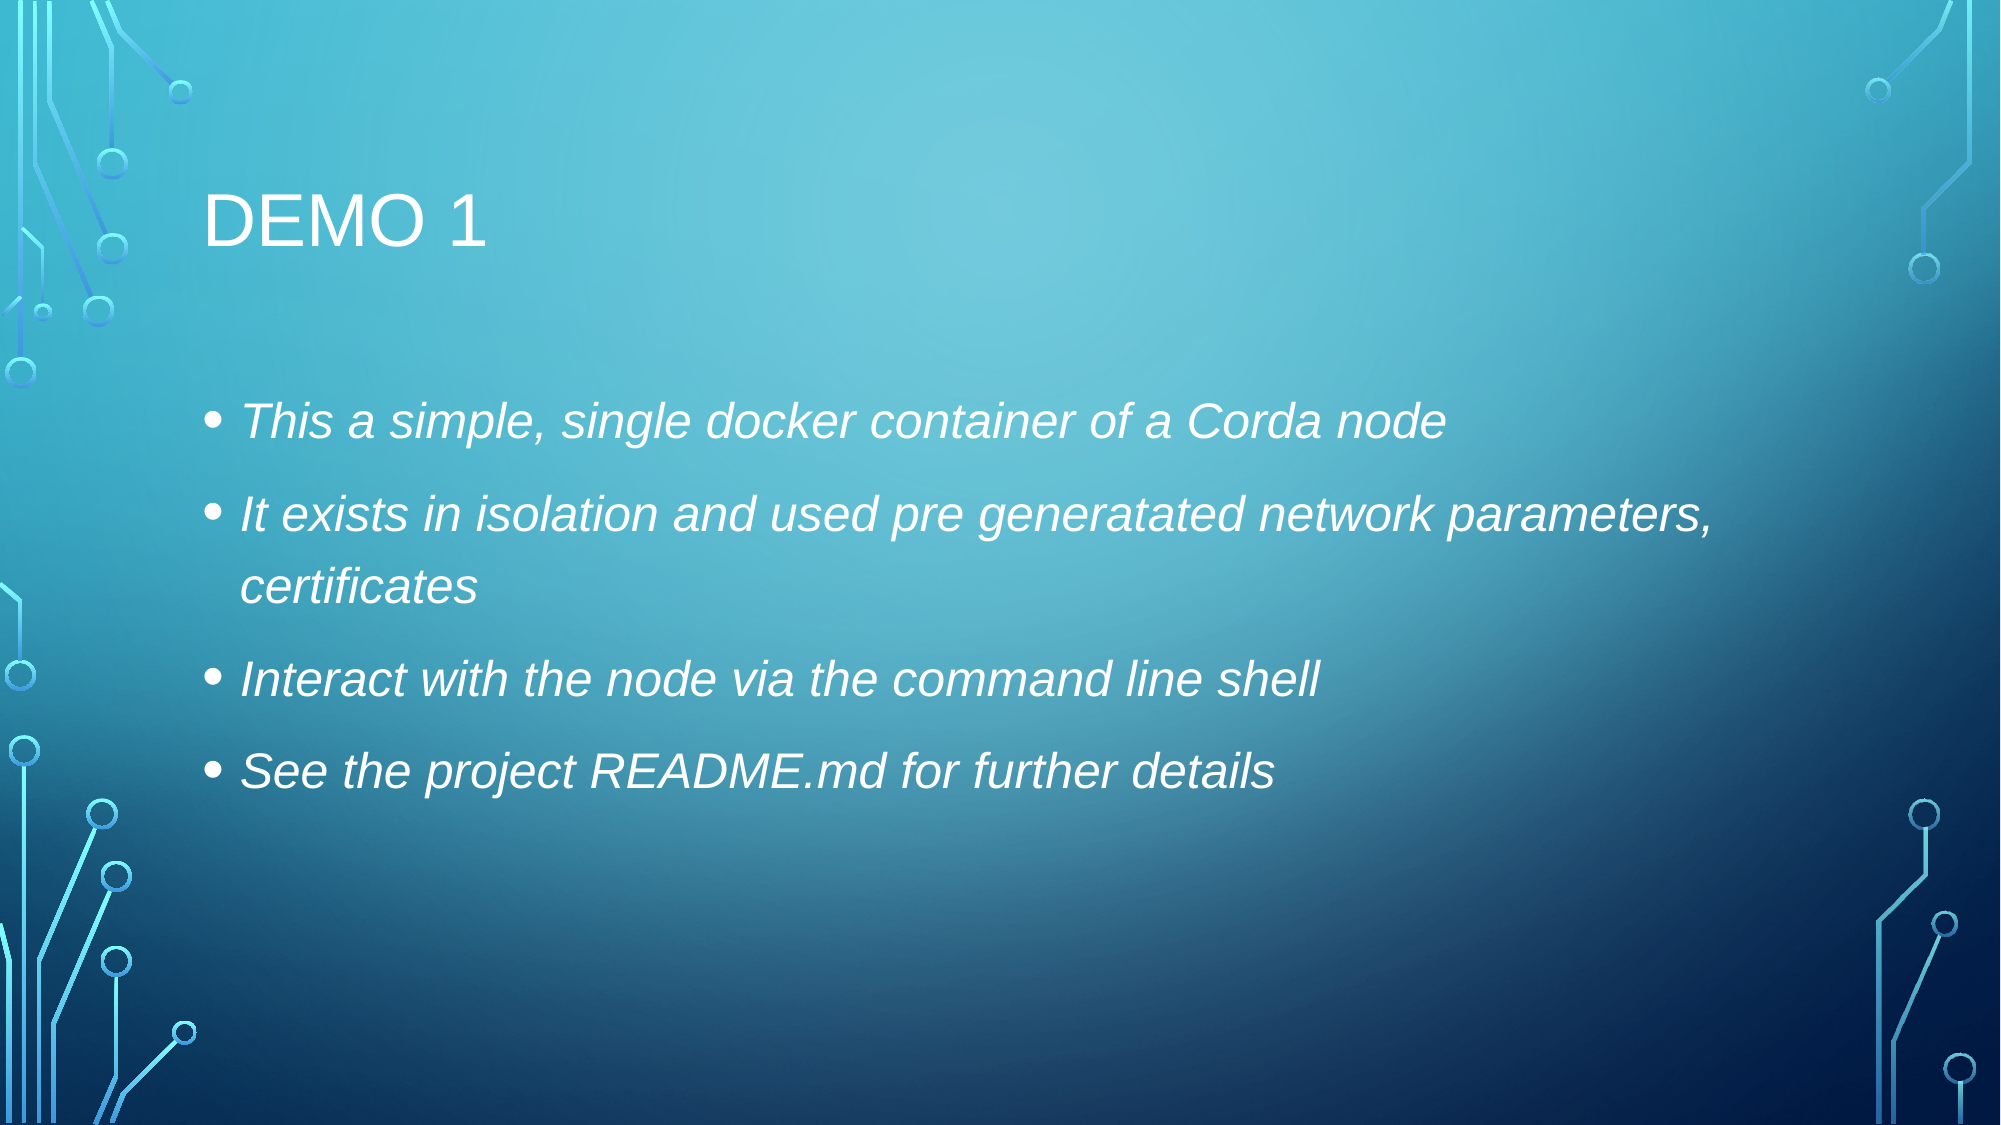

# Demo 1
This a simple, single docker container of a Corda node
It exists in isolation and used pre generatated network parameters, certificates
Interact with the node via the command line shell
See the project README.md for further details